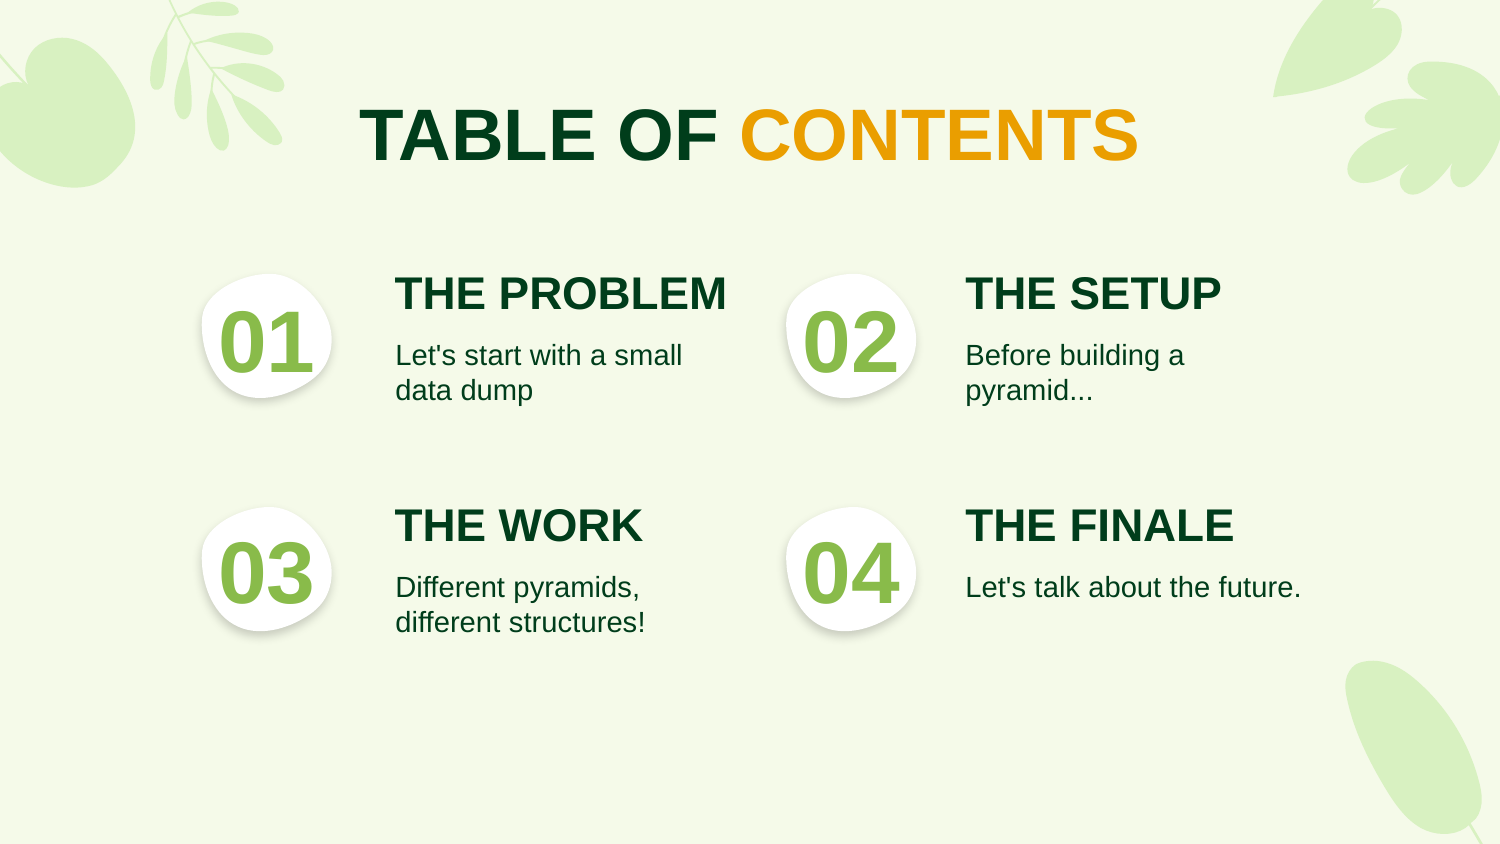

TABLE OF CONTENTS
THE PROBLEM
THE SETUP
# 01
02

Let's start with a small data dump
Before building a pyramid...
THE WORK
THE FINALE
03
04

Different pyramids, different structures!
Let's talk about the future.